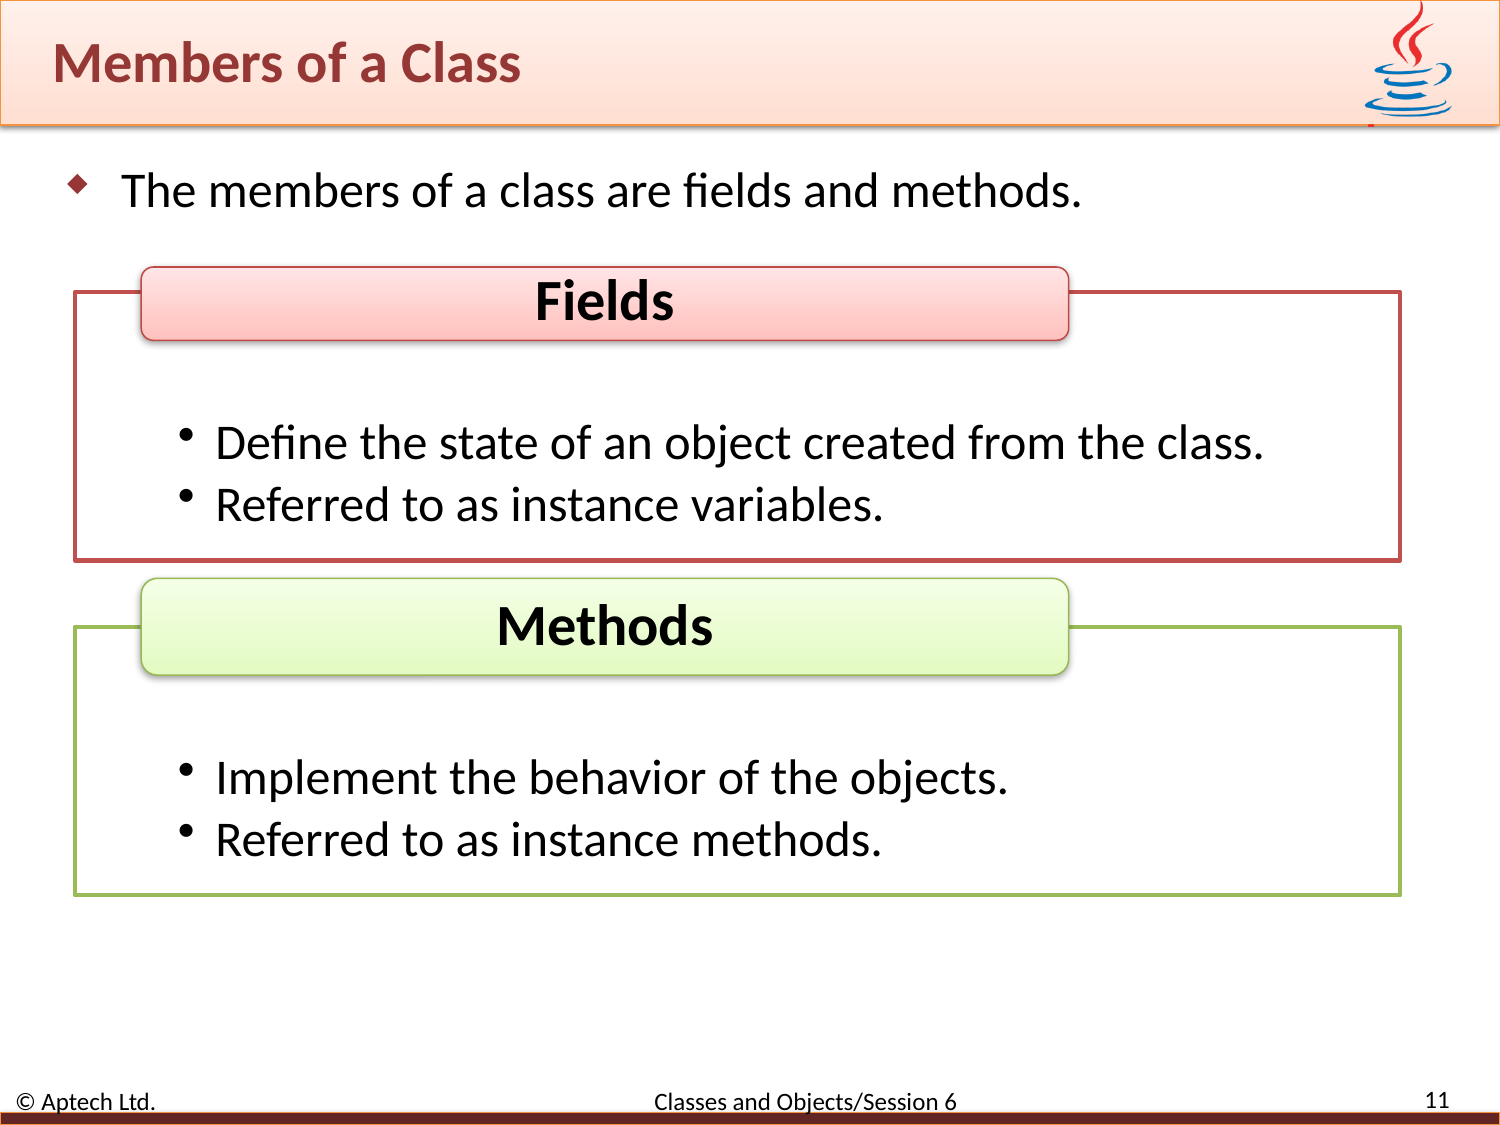

# Members of a Class
The members of a class are fields and methods.

Define the state of an object created from the class.
Referred to as instance variables.
Fields

Implement the behavior of the objects.
Referred to as instance methods.
Methods
11
© Aptech Ltd.                                                                                       Classes and Objects/Session 6